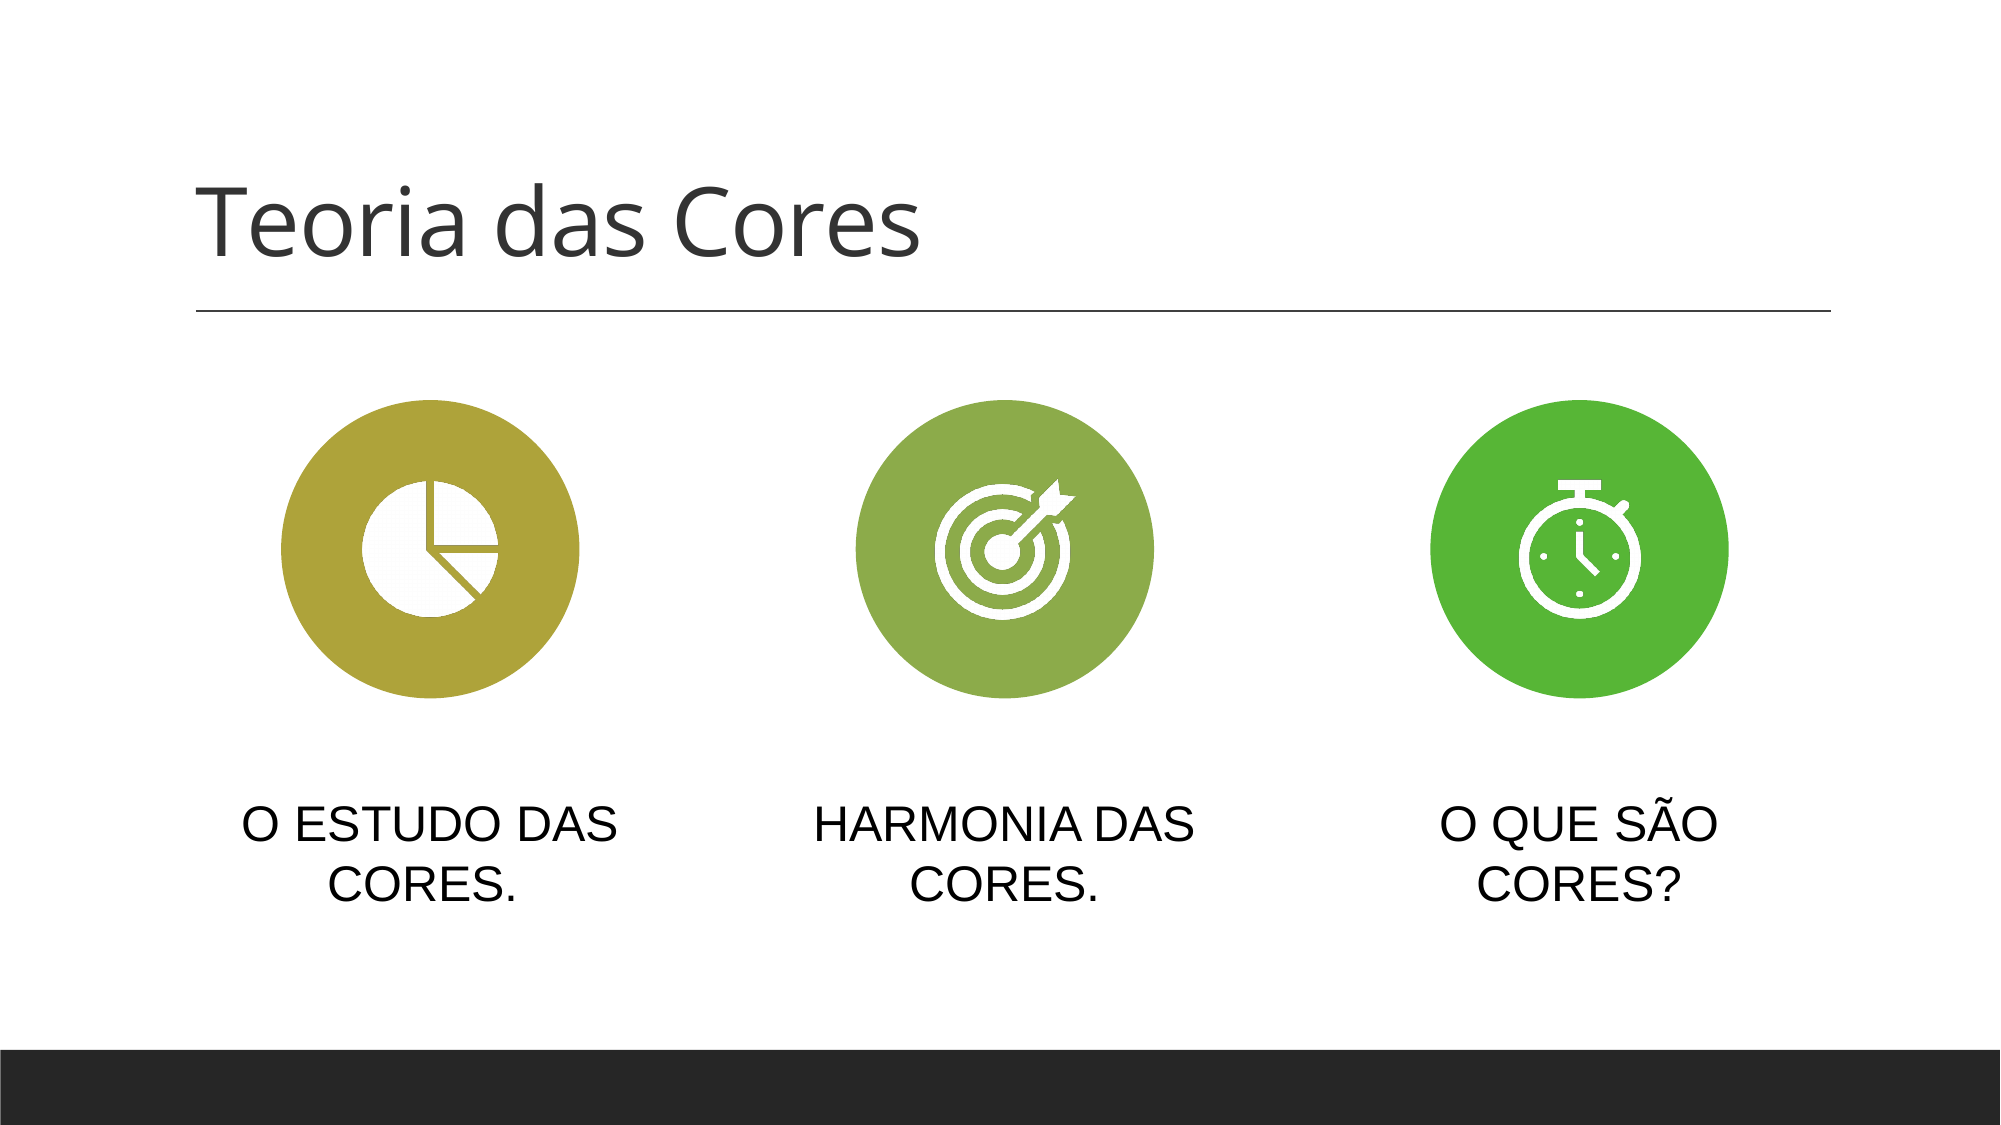

# Teoria das Cores
O estudo das cores.
Harmonia das cores.
O que são cores?